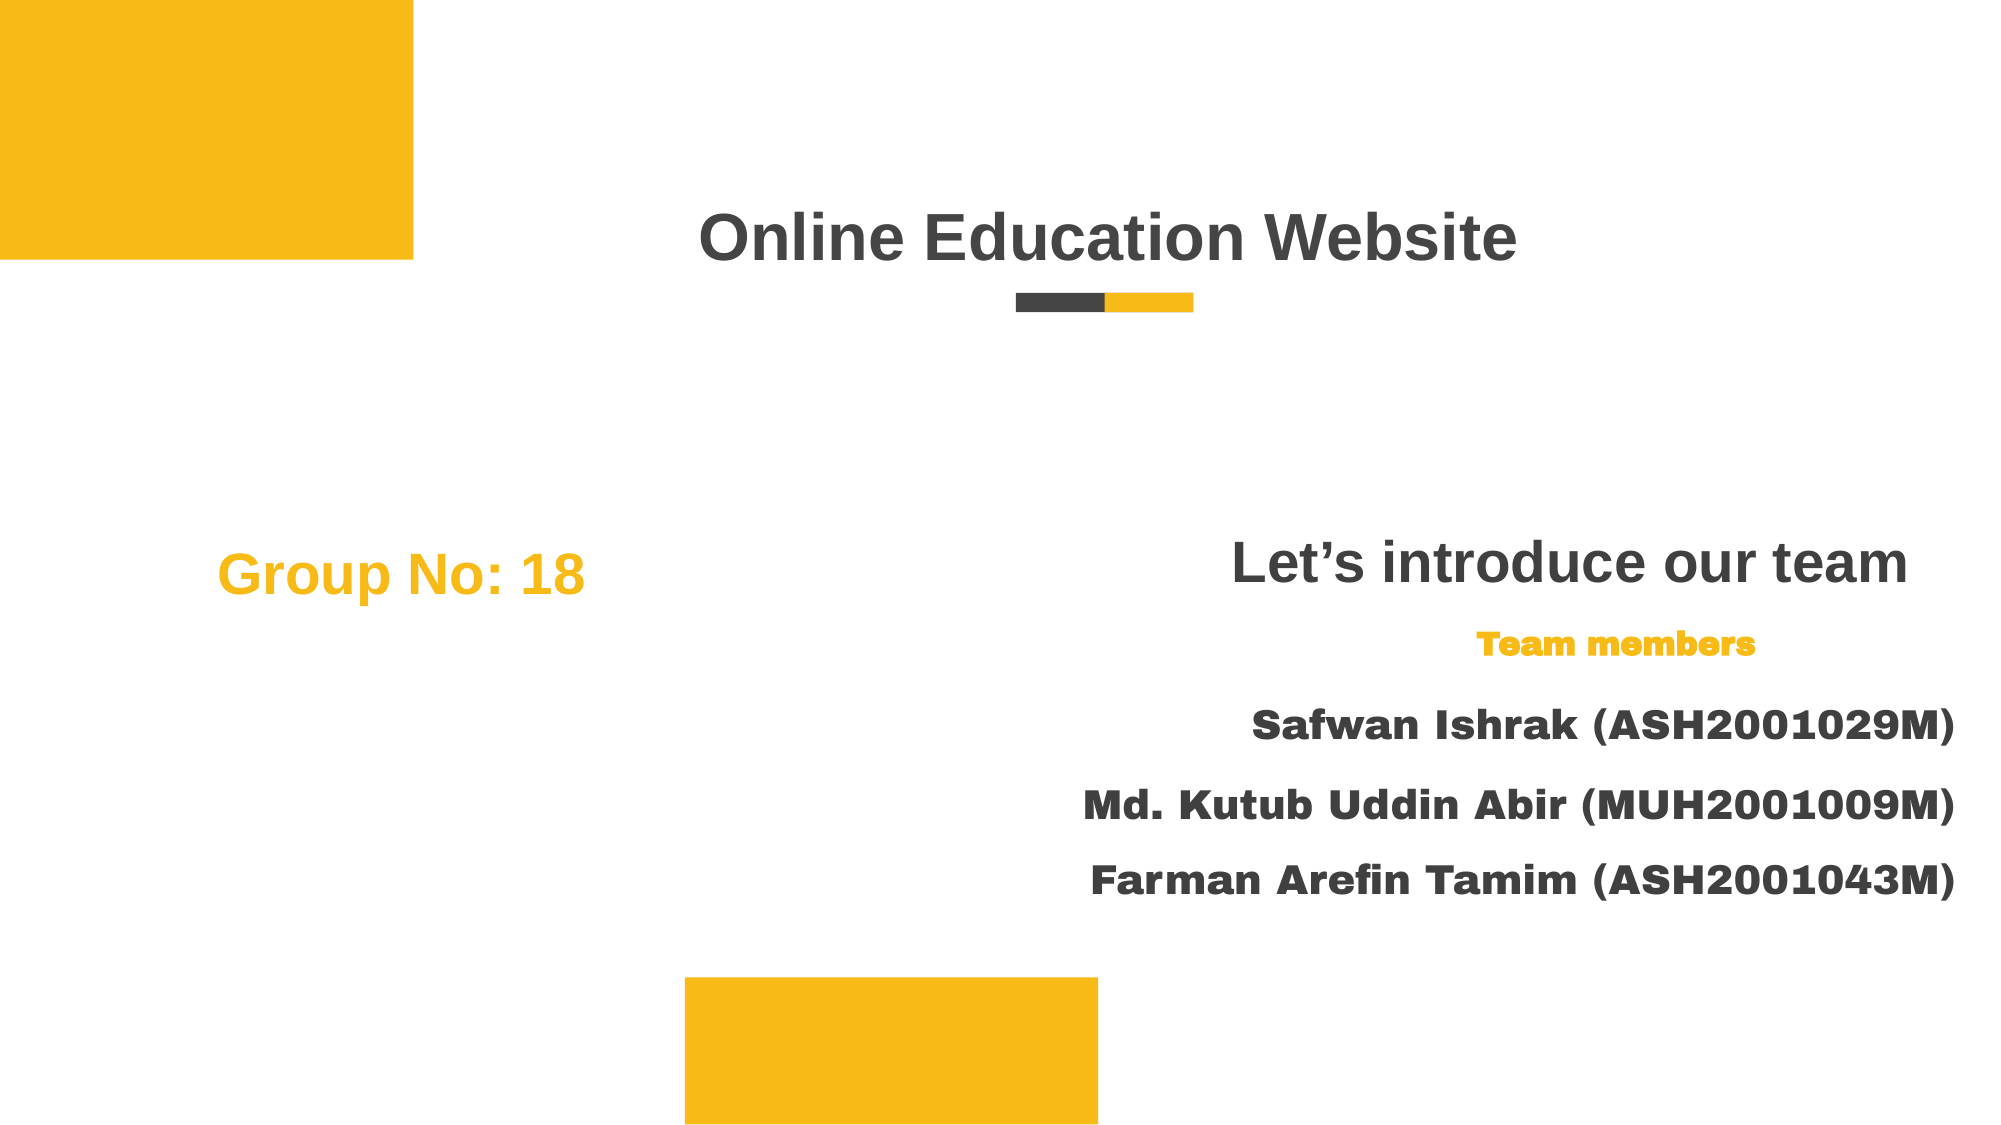

Online Education Website

Let’s introduce our team
Group No: 18
Team members
Safwan Ishrak (ASH2001029M)

Md. Kutub Uddin Abir (MUH2001009M)

Farman Arefin Tamim (ASH2001043M)